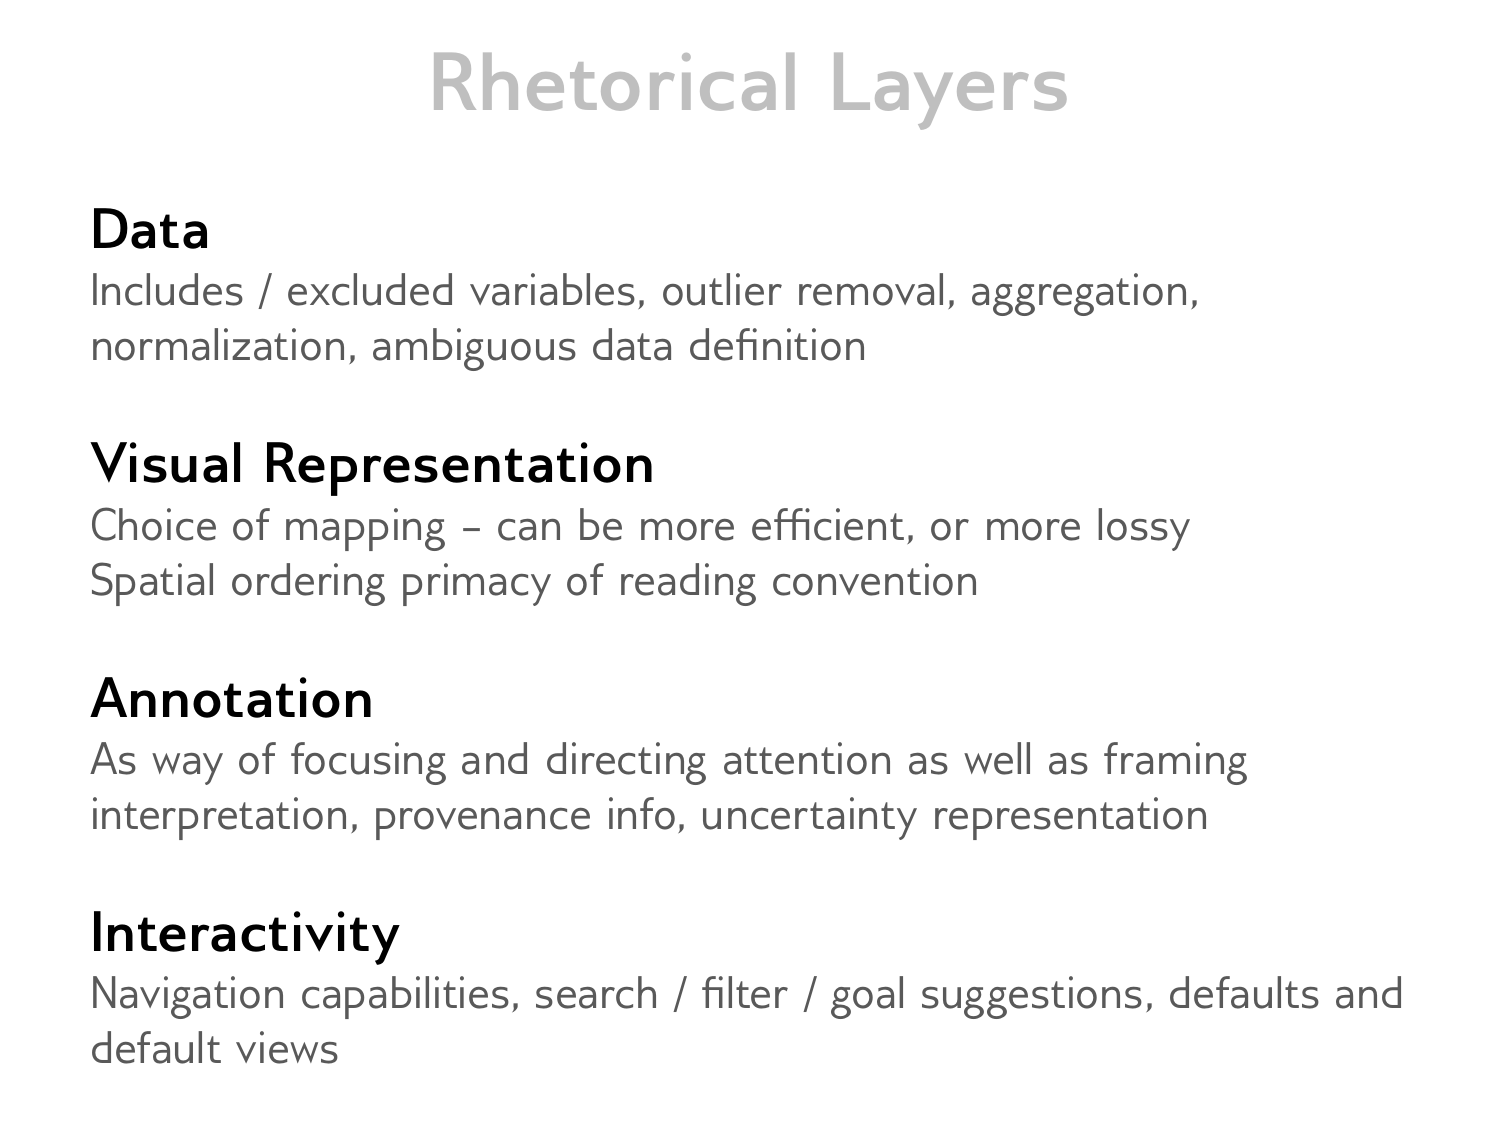

# Rhetorical Layers
Data
Includes / excluded variables, outlier removal, aggregation, normalization, ambiguous data definition

Visual Representation
Choice of mapping – can be more efficient, or more lossy
Spatial ordering primacy of reading convention

Annotation
As way of focusing and directing attention as well as framing interpretation, provenance info, uncertainty representation

Interactivity
Navigation capabilities, search / filter / goal suggestions, defaults and default views